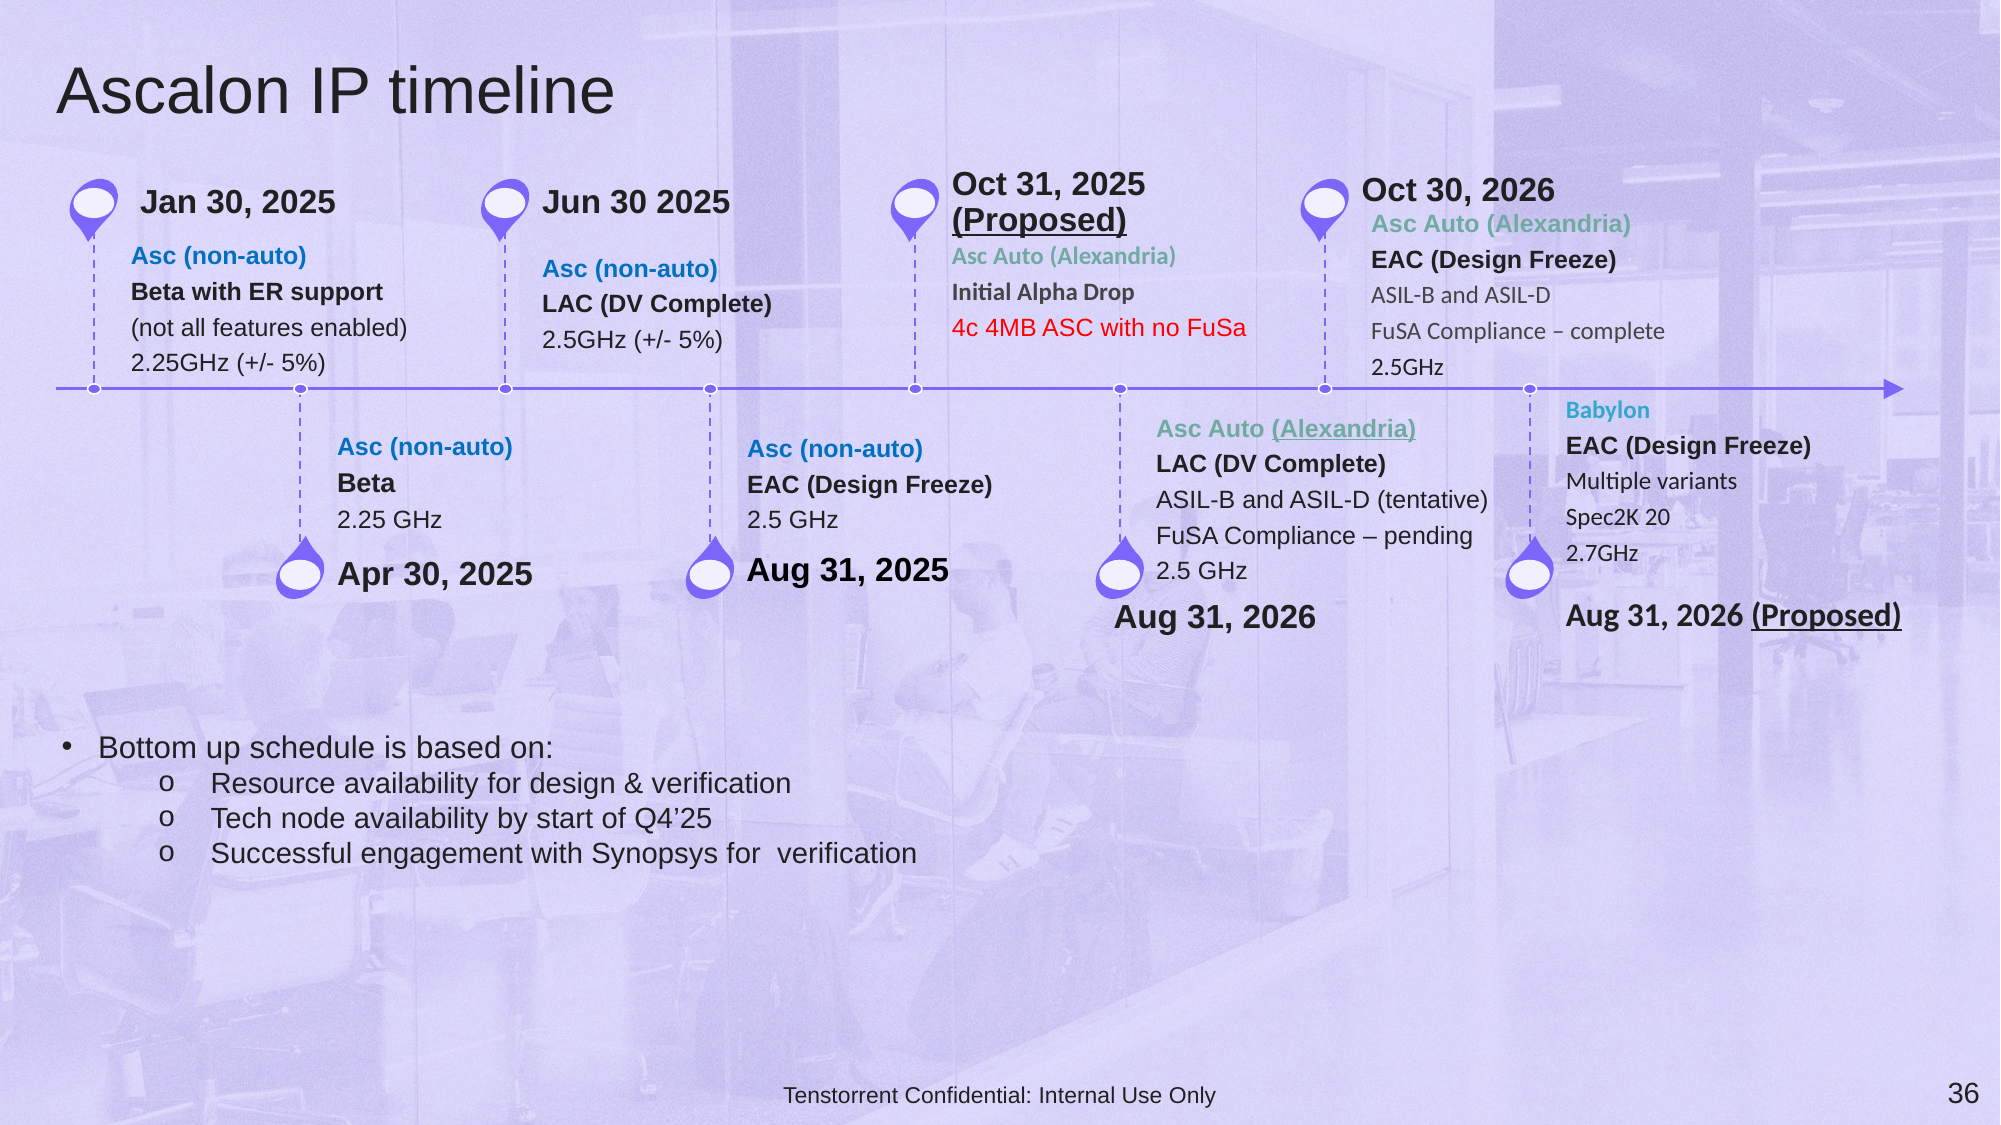

# Ascalon IP timeline
Oct 30, 2026

 Jan 30, 2025

Jun 30 2025

Oct 31, 2025 (Proposed)

Asc Auto (Alexandria)
EAC (Design Freeze)
ASIL-B and ASIL-D
FuSA Compliance – complete
2.5GHz

Asc (non-auto)
Beta with ER support
(not all features enabled)
2.25GHz (+/- 5%)

Asc Auto (Alexandria)
Initial Alpha Drop
4c 4MB ASC with no FuSa

Asc (non-auto)
LAC (DV Complete)
2.5GHz (+/- 5%)

Asc (non-auto)
Beta
2.25 GHz

Asc (non-auto)
EAC (Design Freeze)
2.5 GHz

Asc Auto (Alexandria)
LAC (DV Complete)
ASIL-B and ASIL-D (tentative)
FuSA Compliance – pending
2.5 GHz
Babylon
EAC (Design Freeze)
Multiple variants
Spec2K 20
2.7GHz
Aug 31, 2025

Apr 30, 2025

Aug 31, 2026 (Proposed)
Aug 31, 2026
Bottom up schedule is based on:
Resource availability for design & verification
Tech node availability by start of Q4’25
Successful engagement with Synopsys for  verification
36